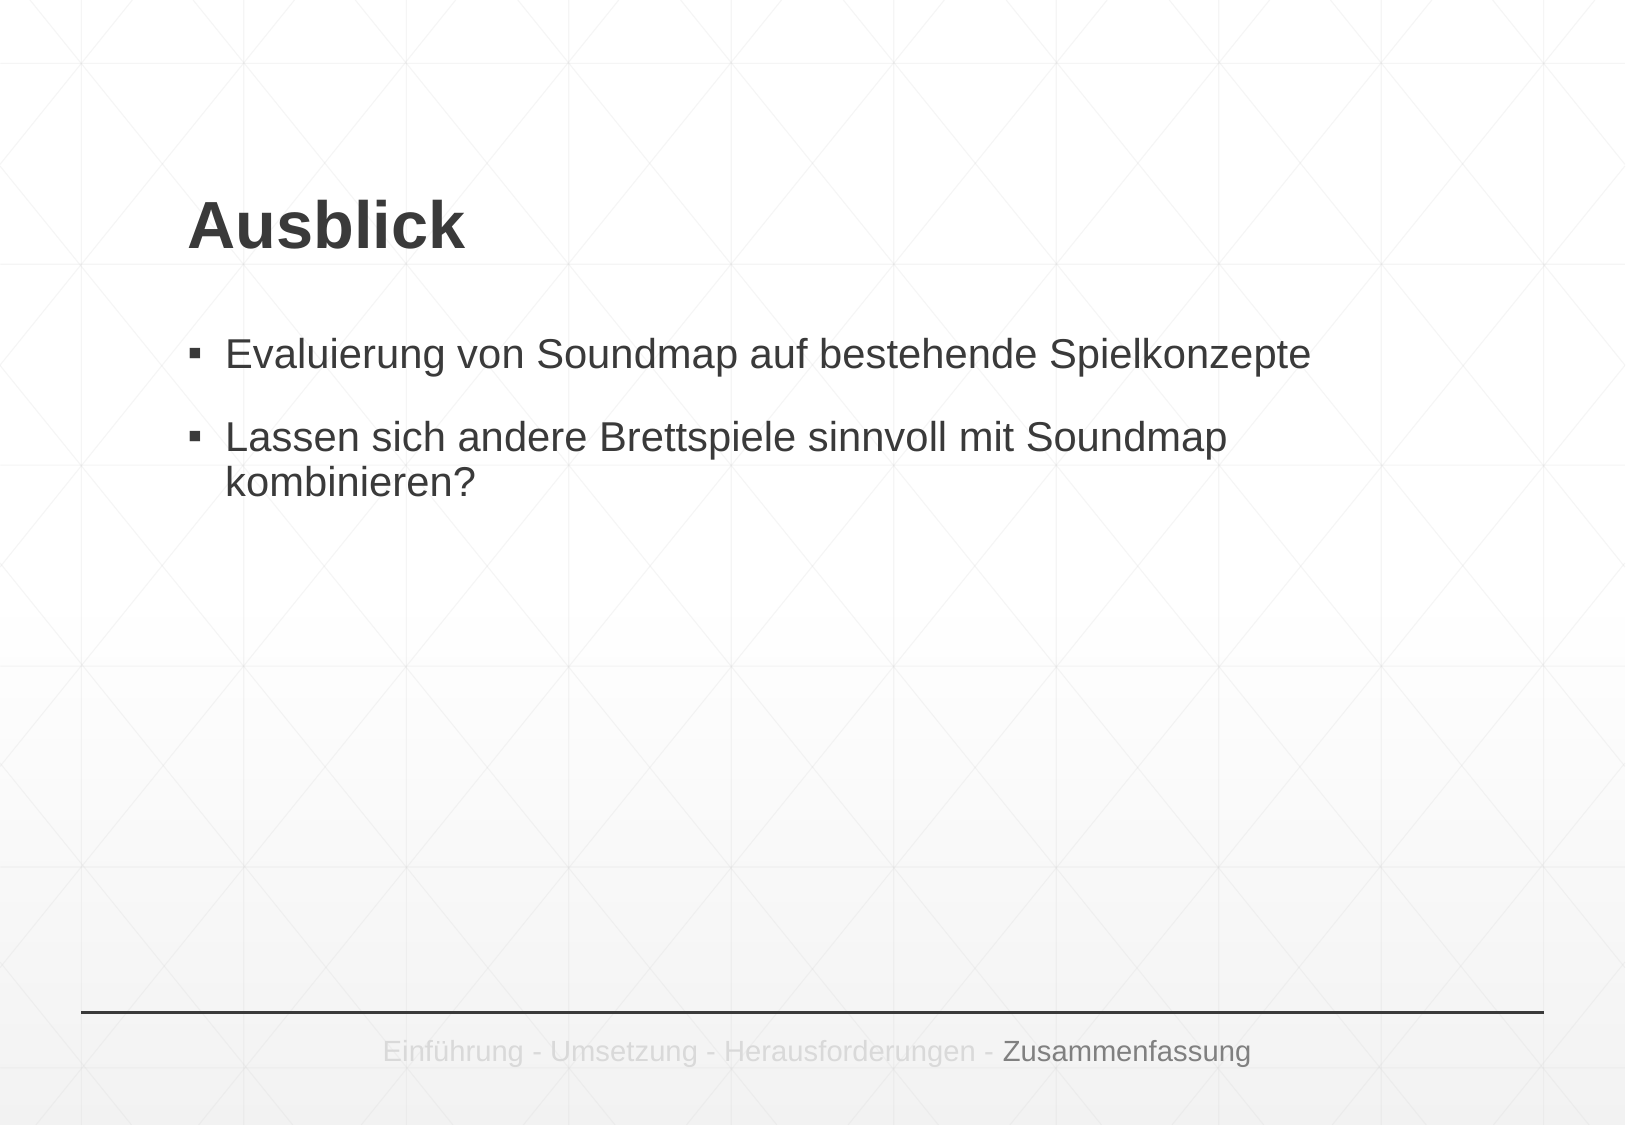

# Ausblick
Evaluierung von Soundmap auf bestehende Spielkonzepte
Lassen sich andere Brettspiele sinnvoll mit Soundmap kombinieren?
Einführung - Umsetzung - Herausforderungen - Zusammenfassung